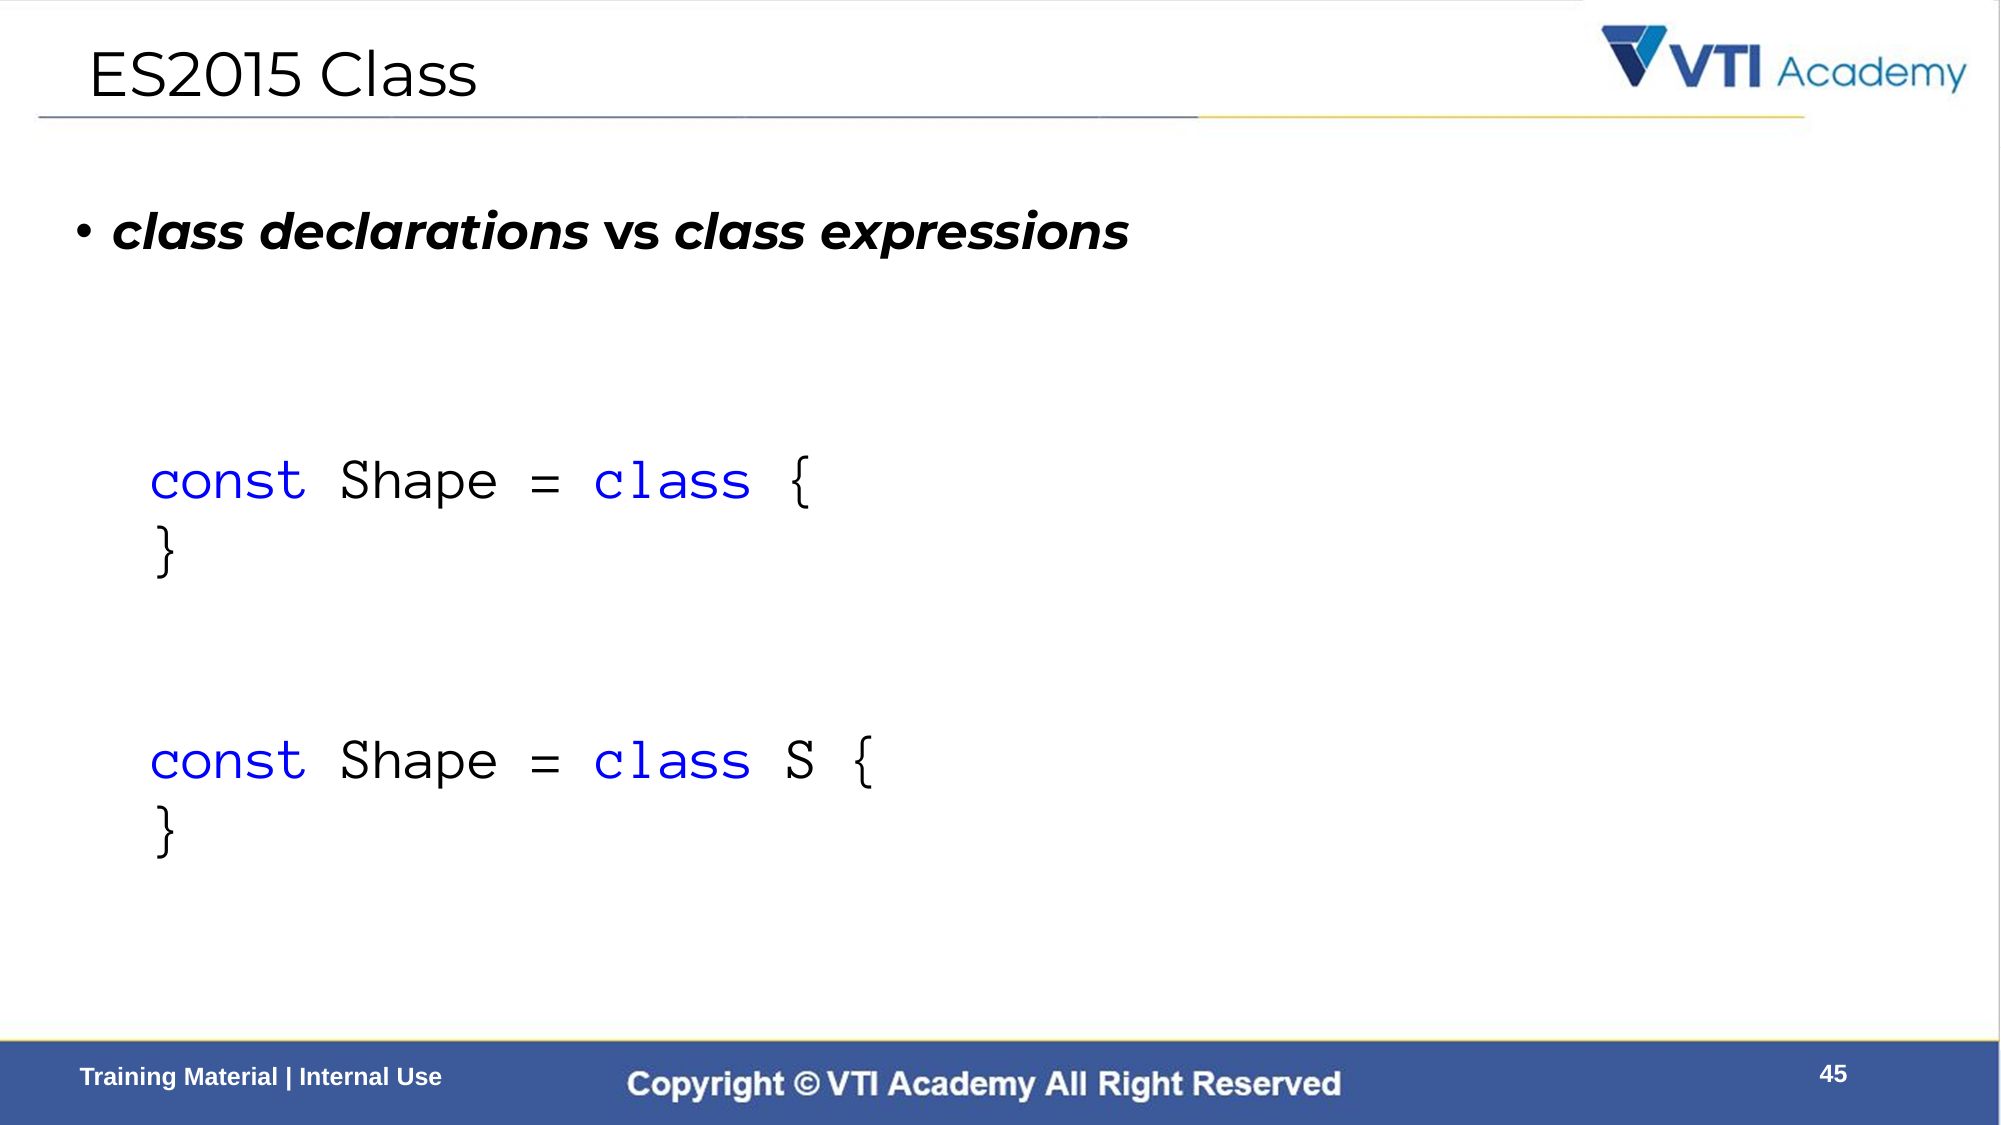

# ES2015 Class
class declarations vs class expressions
const Shape = class {
}
const Shape = class S {
}
45
Training Material | Internal Use